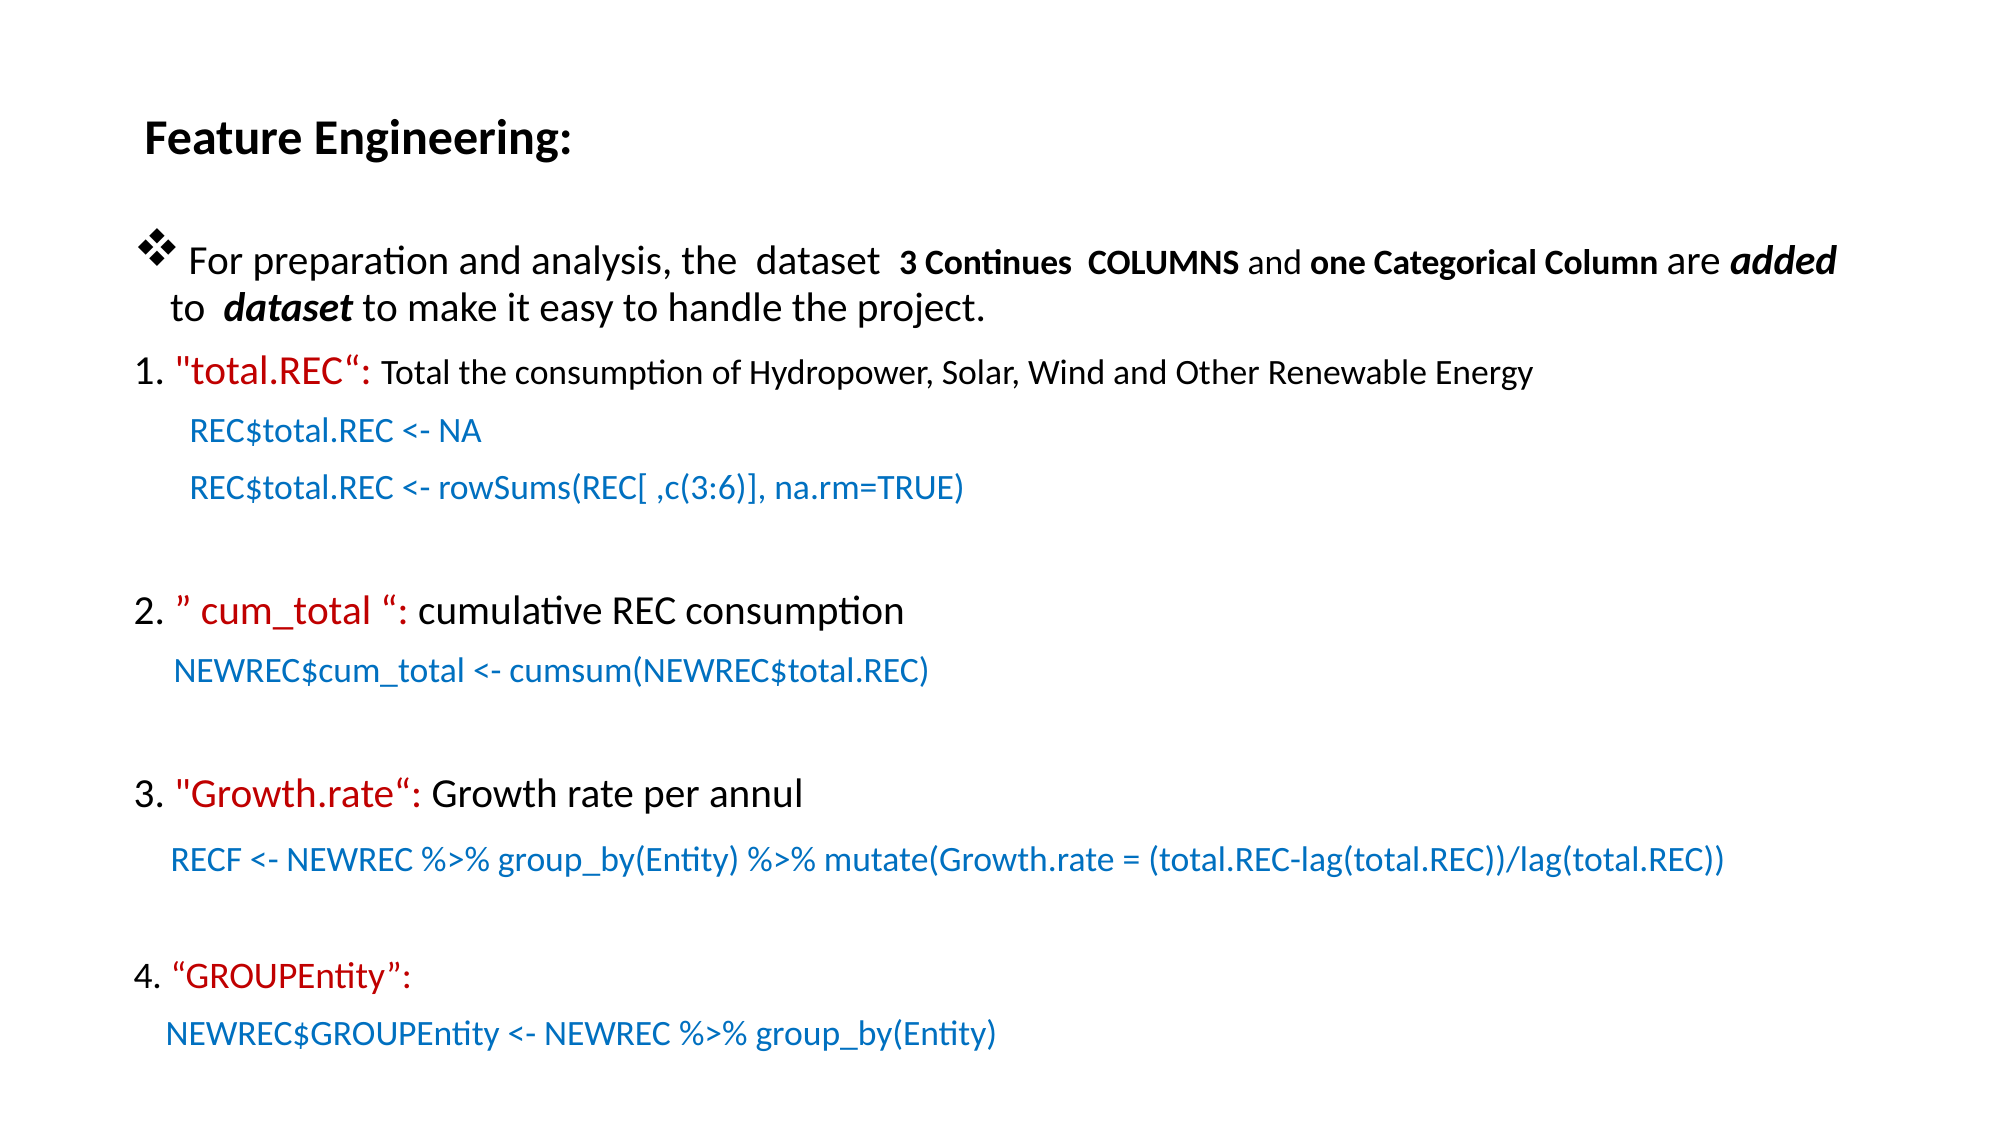

Feature Engineering:
 For preparation and analysis, the  dataset  3 Continues  COLUMNS and one Categorical Column are added  to  dataset to make it easy to handle the project.
1. "total.REC“: Total the consumption of Hydropower, Solar, Wind and Other Renewable Energy
       REC$total.REC <- NA
       REC$total.REC <- rowSums(REC[ ,c(3:6)], na.rm=TRUE)

2. ” cum_total “: cumulative REC consumption
     NEWREC$cum_total <- cumsum(NEWREC$total.REC)

3. "Growth.rate“: Growth rate per annul
    RECF <- NEWREC %>% group_by(Entity) %>% mutate(Growth.rate = (total.REC-lag(total.REC))/lag(total.REC))

4. “GROUPEntity”:
    NEWREC$GROUPEntity <- NEWREC %>% group_by(Entity)